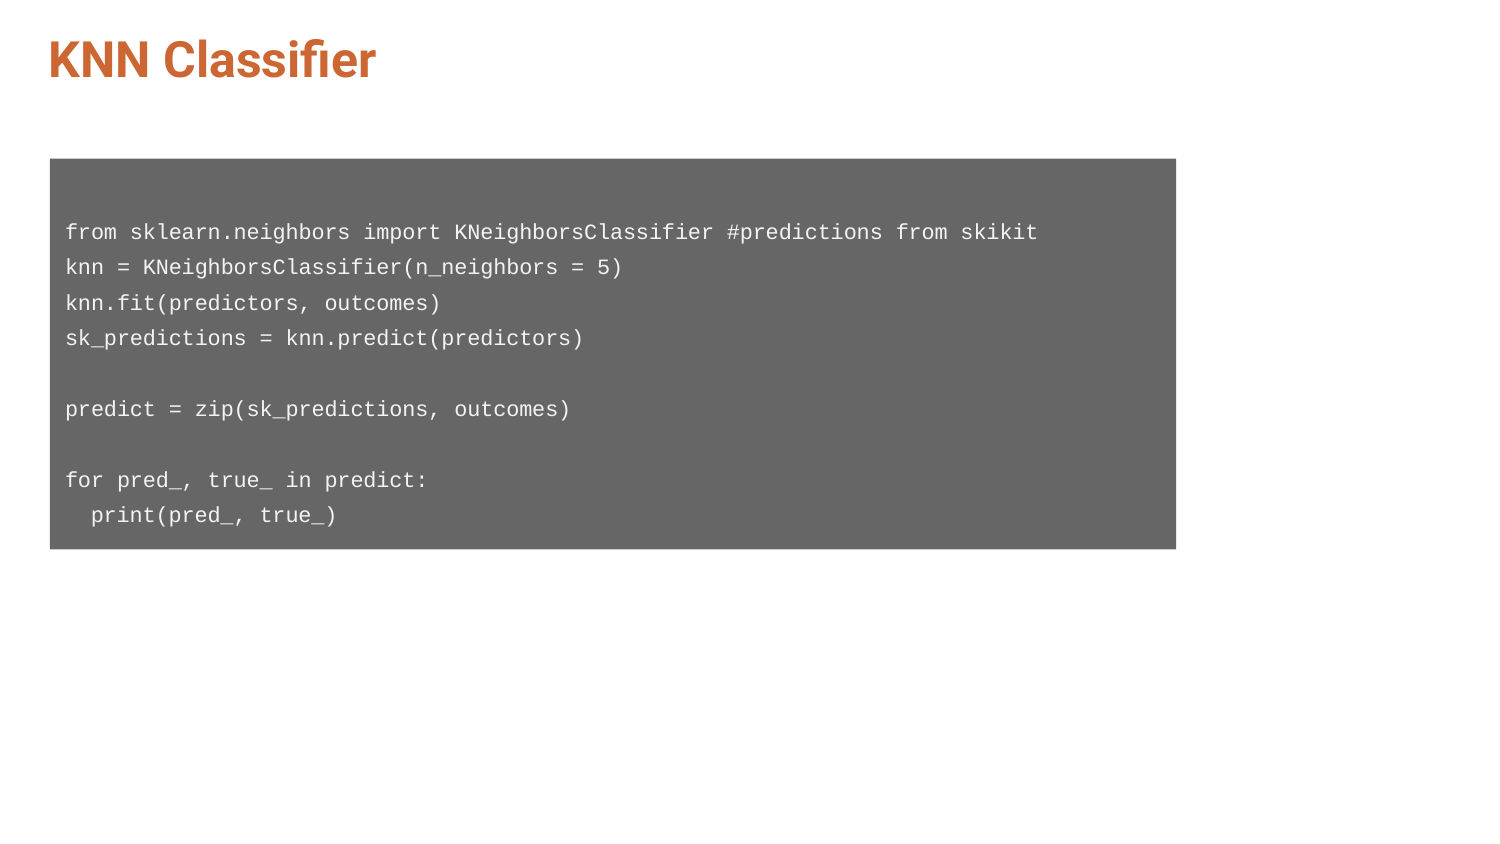

KNN Classifier

from sklearn.neighbors import KNeighborsClassifier #predictions from skikit
knn = KNeighborsClassifier(n_neighbors = 5)
knn.fit(predictors, outcomes)
sk_predictions = knn.predict(predictors)

predict = zip(sk_predictions, outcomes)

for pred_, true_ in predict:
  print(pred_, true_)